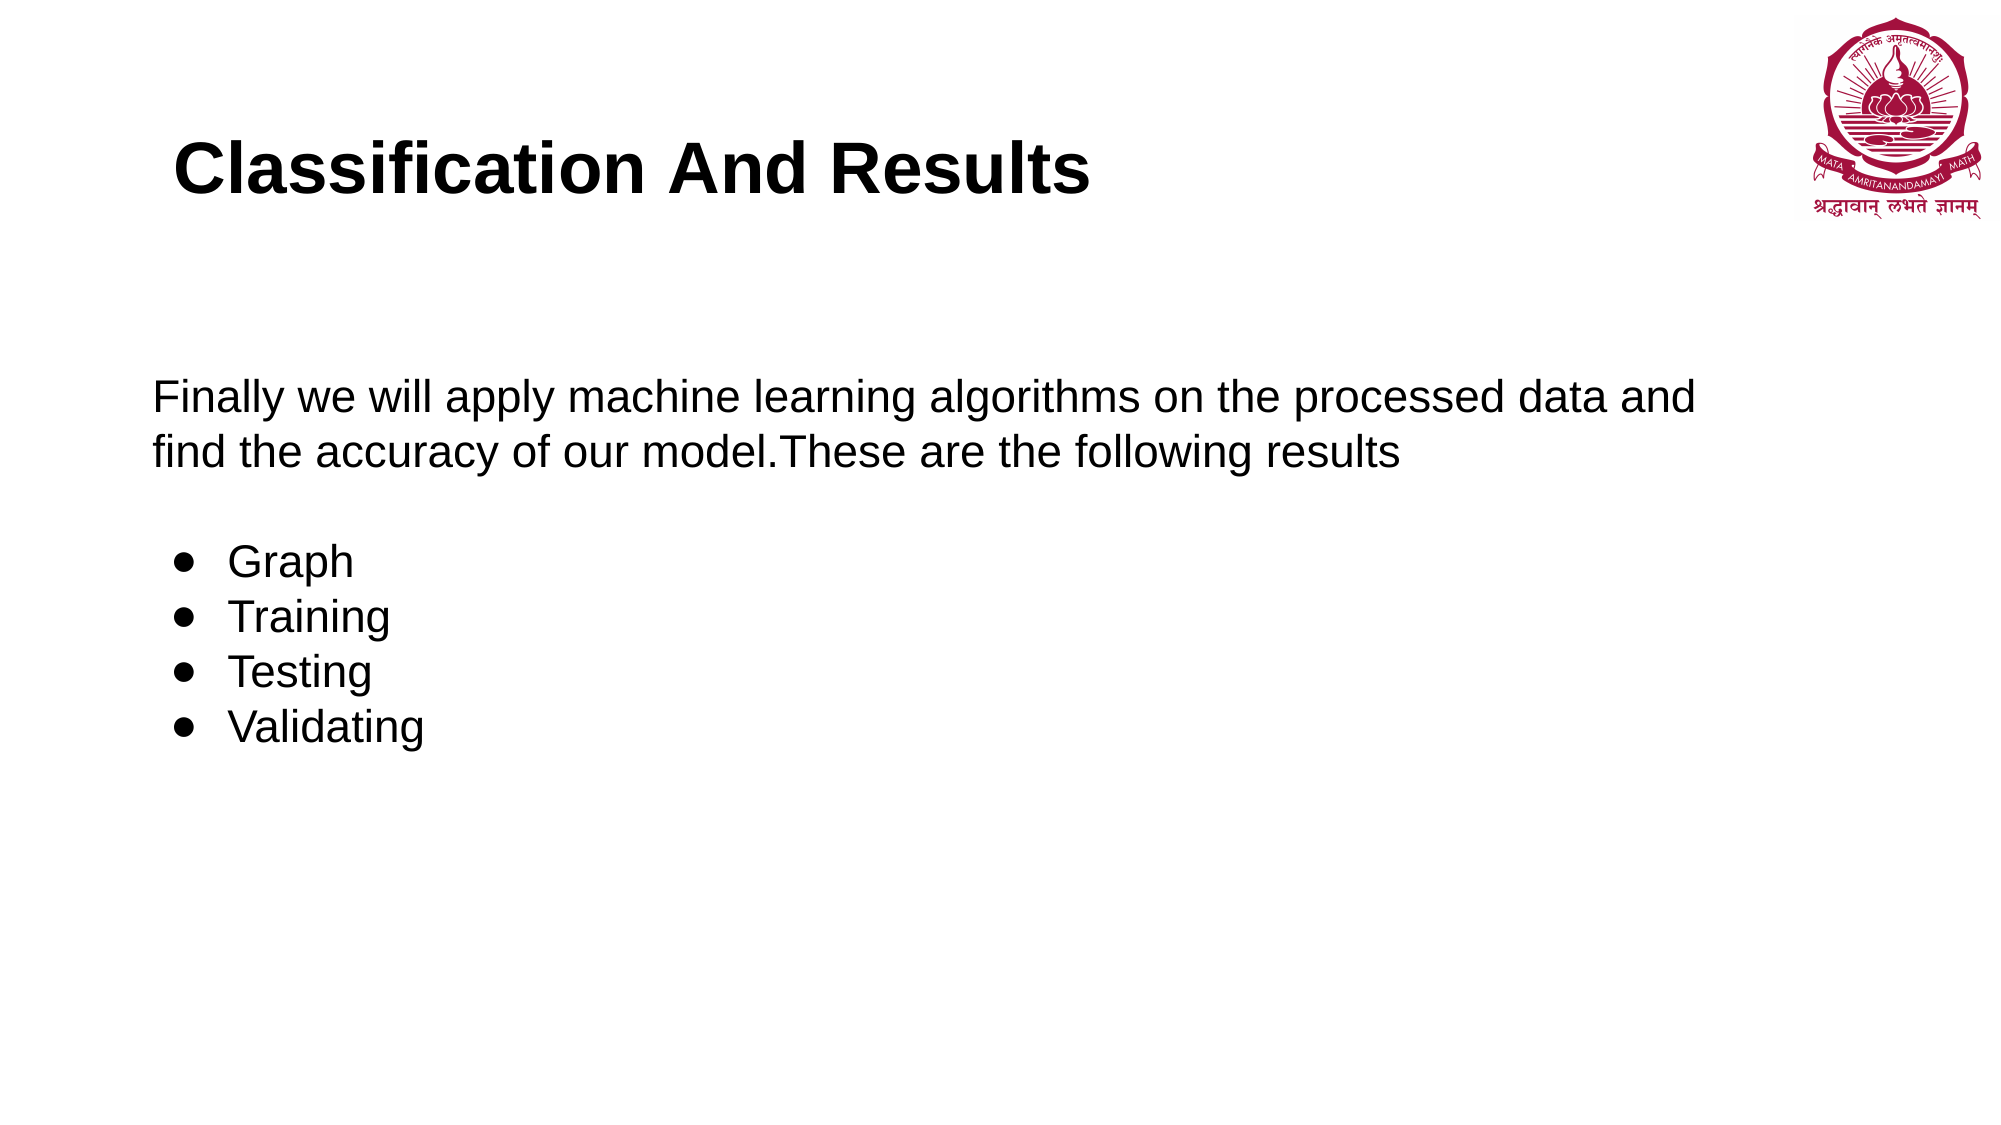

# Classification And Results

Finally we will apply machine learning algorithms on the processed data and find the accuracy of our model.These are the following results

Graph
Training
Testing
Validating